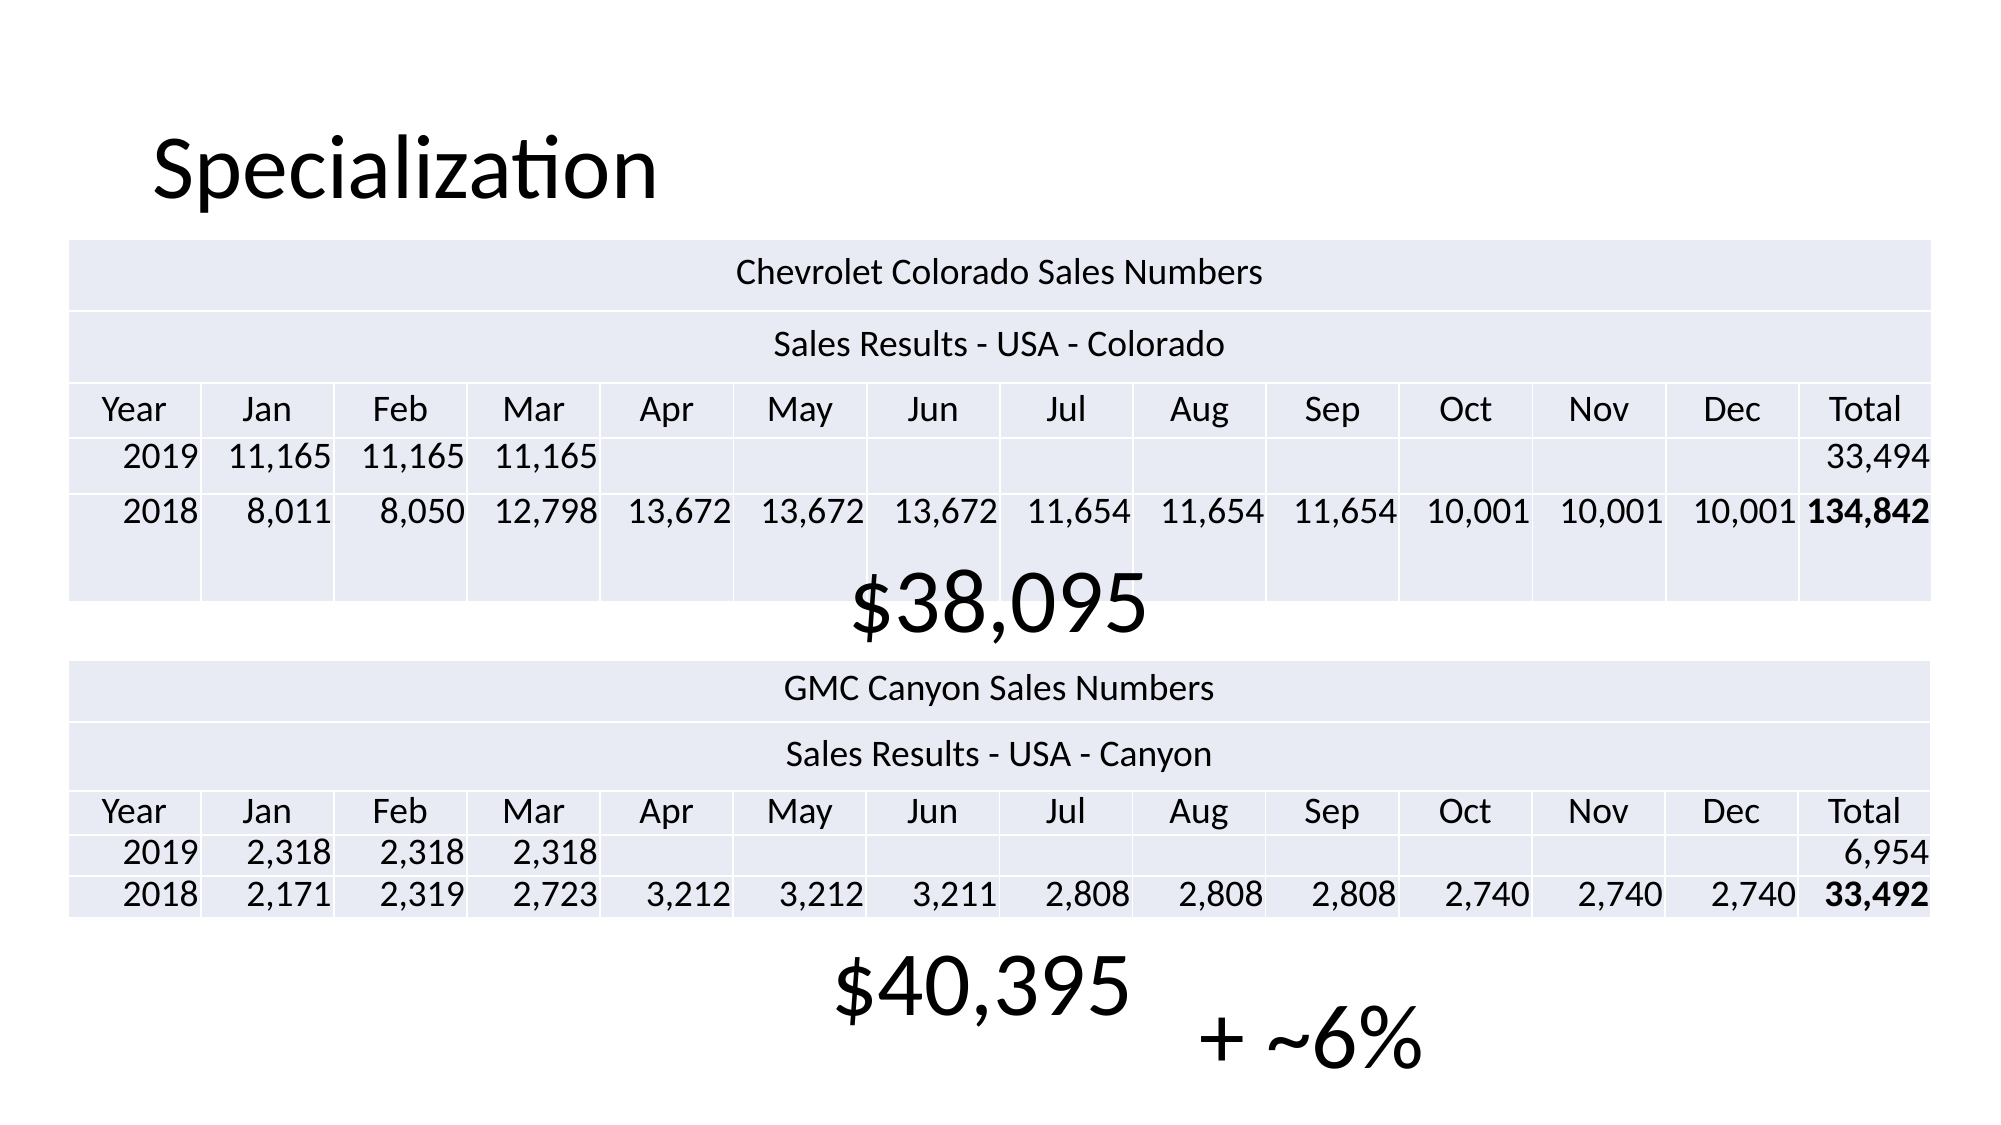

# Specialization
| Chevrolet Colorado Sales Numbers |  |  |  |  |  |  |  |  |  |  |  |  |  |
| --- | --- | --- | --- | --- | --- | --- | --- | --- | --- | --- | --- | --- | --- |
| Sales Results - USA - Colorado |  |  |  |  |  |  |  |  |  |  |  |  |  |
| Year | Jan | Feb | Mar | Apr | May | Jun | Jul | Aug | Sep | Oct | Nov | Dec | Total |
| 2019 | 11,165 | 11,165 | 11,165 |  |  |  |  |  |  |  |  |  | 33,494 |
| 2018 | 8,011 | 8,050 | 12,798 | 13,672 | 13,672 | 13,672 | 11,654 | 11,654 | 11,654 | 10,001 | 10,001 | 10,001 | 134,842 |
$38,095
| GMC Canyon Sales Numbers |  |  |  |  |  |  |  |  |  |  |  |  |  |
| --- | --- | --- | --- | --- | --- | --- | --- | --- | --- | --- | --- | --- | --- |
| Sales Results - USA - Canyon |  |  |  |  |  |  |  |  |  |  |  |  |  |
| Year | Jan | Feb | Mar | Apr | May | Jun | Jul | Aug | Sep | Oct | Nov | Dec | Total |
| 2019 | 2,318 | 2,318 | 2,318 |  |  |  |  |  |  |  |  |  | 6,954 |
| 2018 | 2,171 | 2,319 | 2,723 | 3,212 | 3,212 | 3,211 | 2,808 | 2,808 | 2,808 | 2,740 | 2,740 | 2,740 | 33,492 |
$40,395
+ ~6%